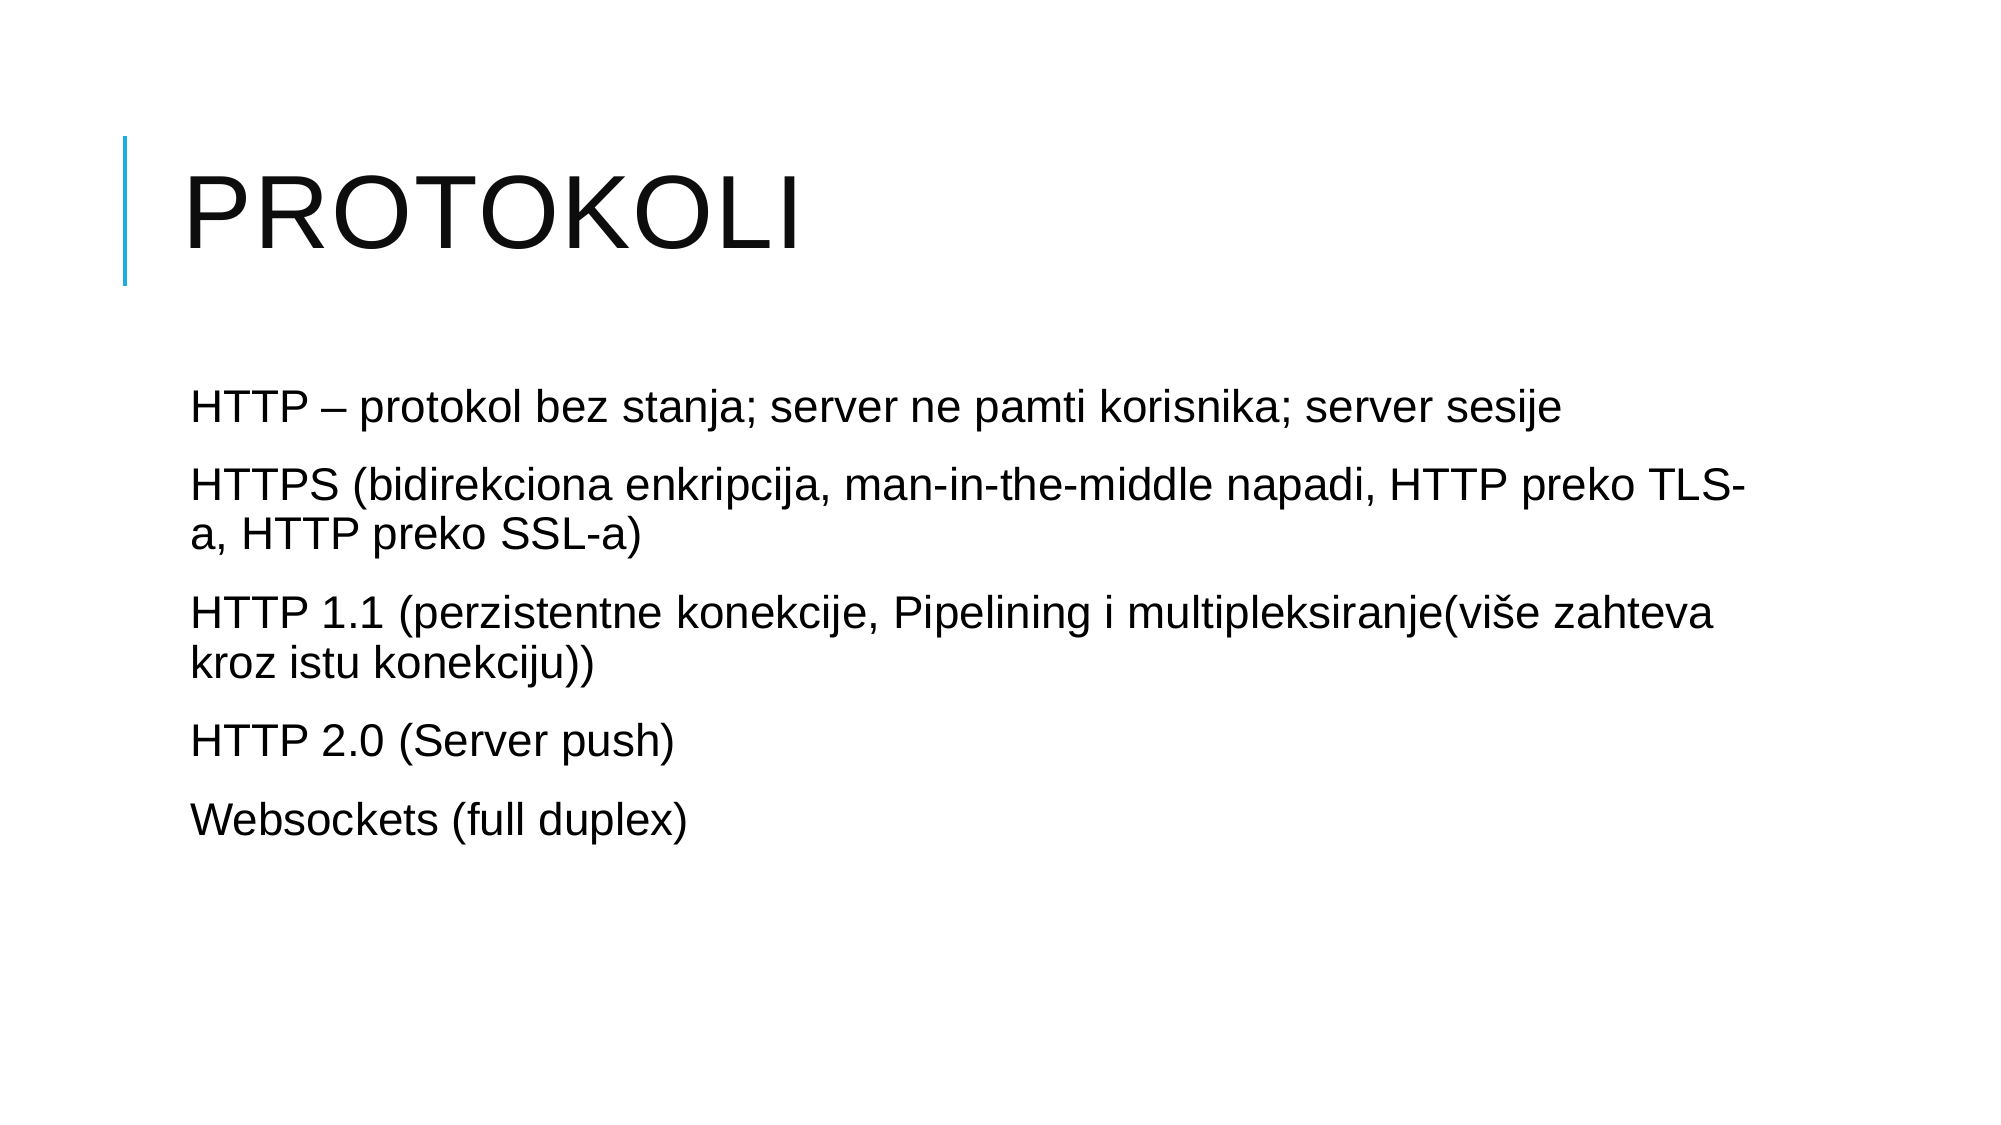

# Protokoli
HTTP – protokol bez stanja; server ne pamti korisnika; server sesije
HTTPS (bidirekciona enkripcija, man-in-the-middle napadi, HTTP preko TLS-a, HTTP preko SSL-a)
HTTP 1.1 (perzistentne konekcije, Pipelining i multipleksiranje(više zahteva kroz istu konekciju))
HTTP 2.0 (Server push)
Websockets (full duplex)